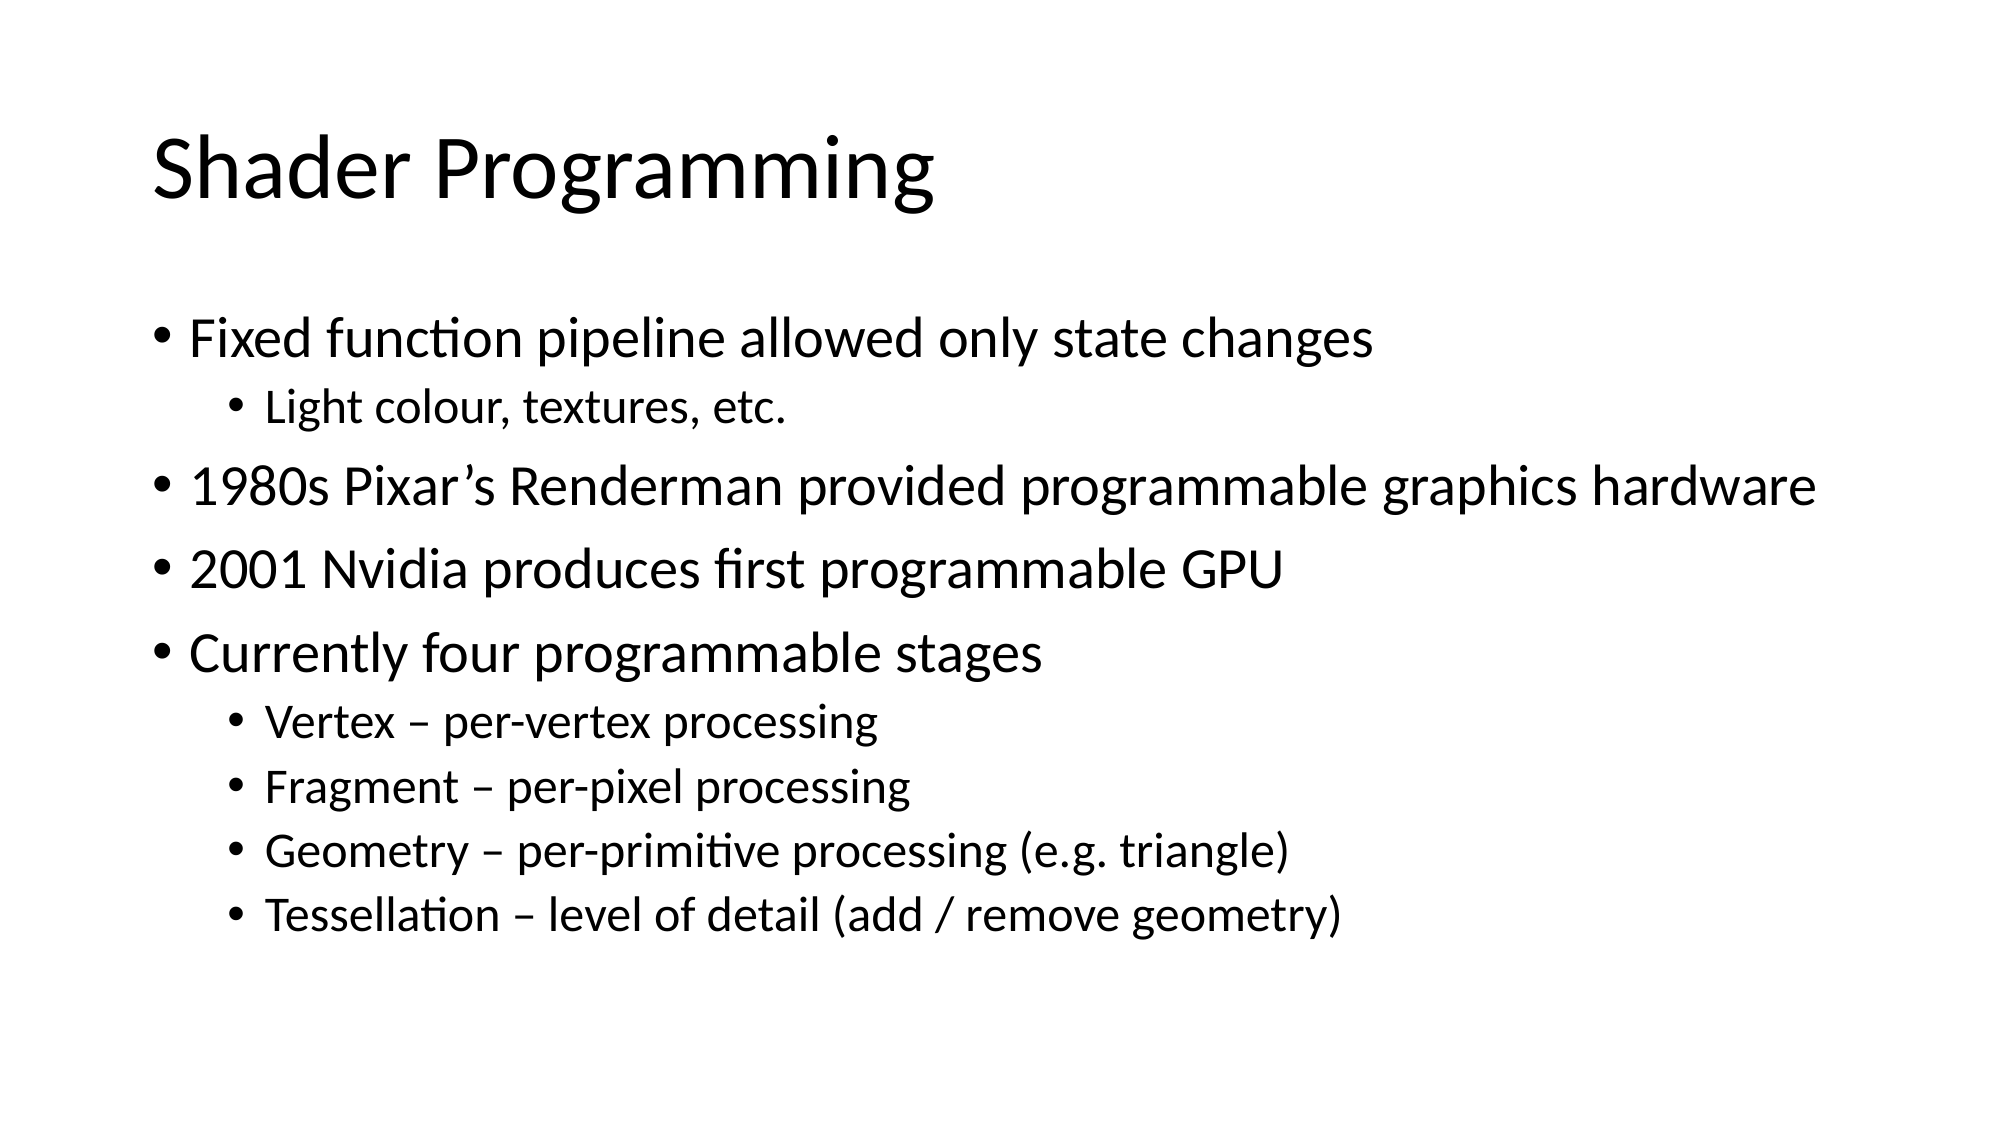

# Shader Programming
Fixed function pipeline allowed only state changes
Light colour, textures, etc.
1980s Pixar’s Renderman provided programmable graphics hardware
2001 Nvidia produces first programmable GPU
Currently four programmable stages
Vertex – per-vertex processing
Fragment – per-pixel processing
Geometry – per-primitive processing (e.g. triangle)
Tessellation – level of detail (add / remove geometry)